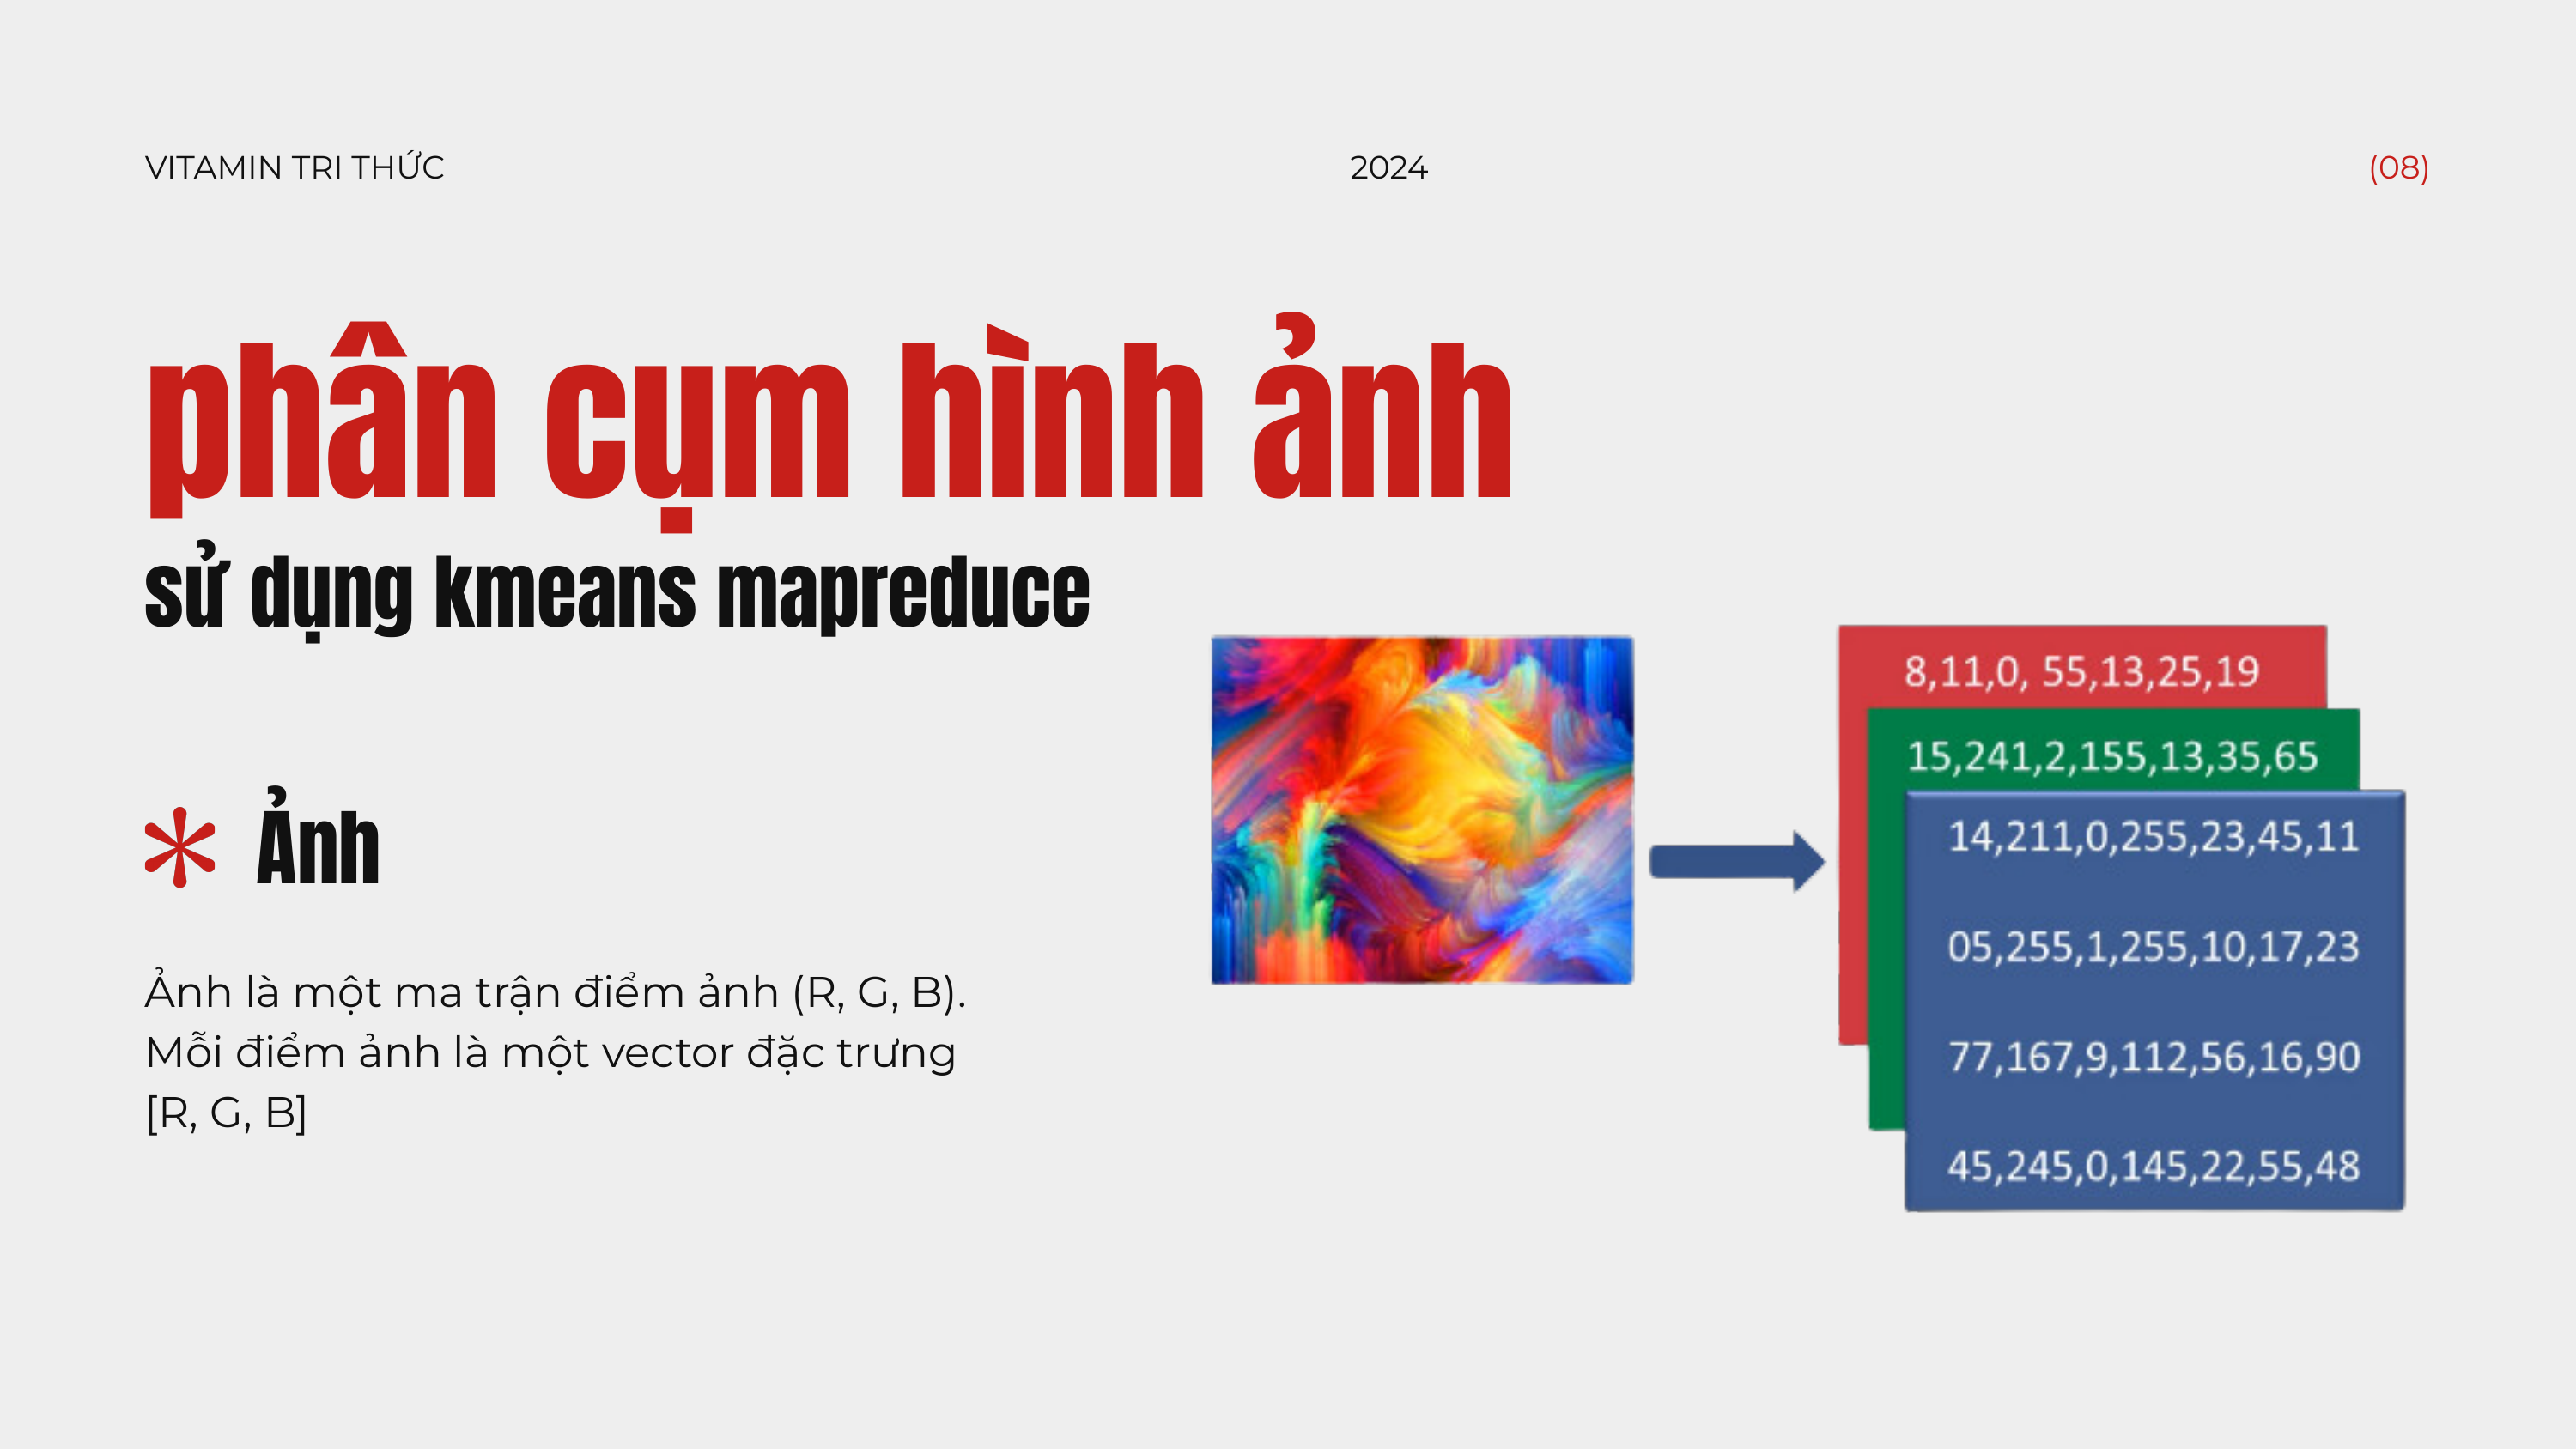

VITAMIN TRI THỨC
2024
(08)
phân cụm hình ảnh

sử dụng kmeans mapreduce

Ảnh
Ảnh là một ma trận điểm ảnh (R, G, B).
Mỗi điểm ảnh là một vector đặc trưng [R, G, B]